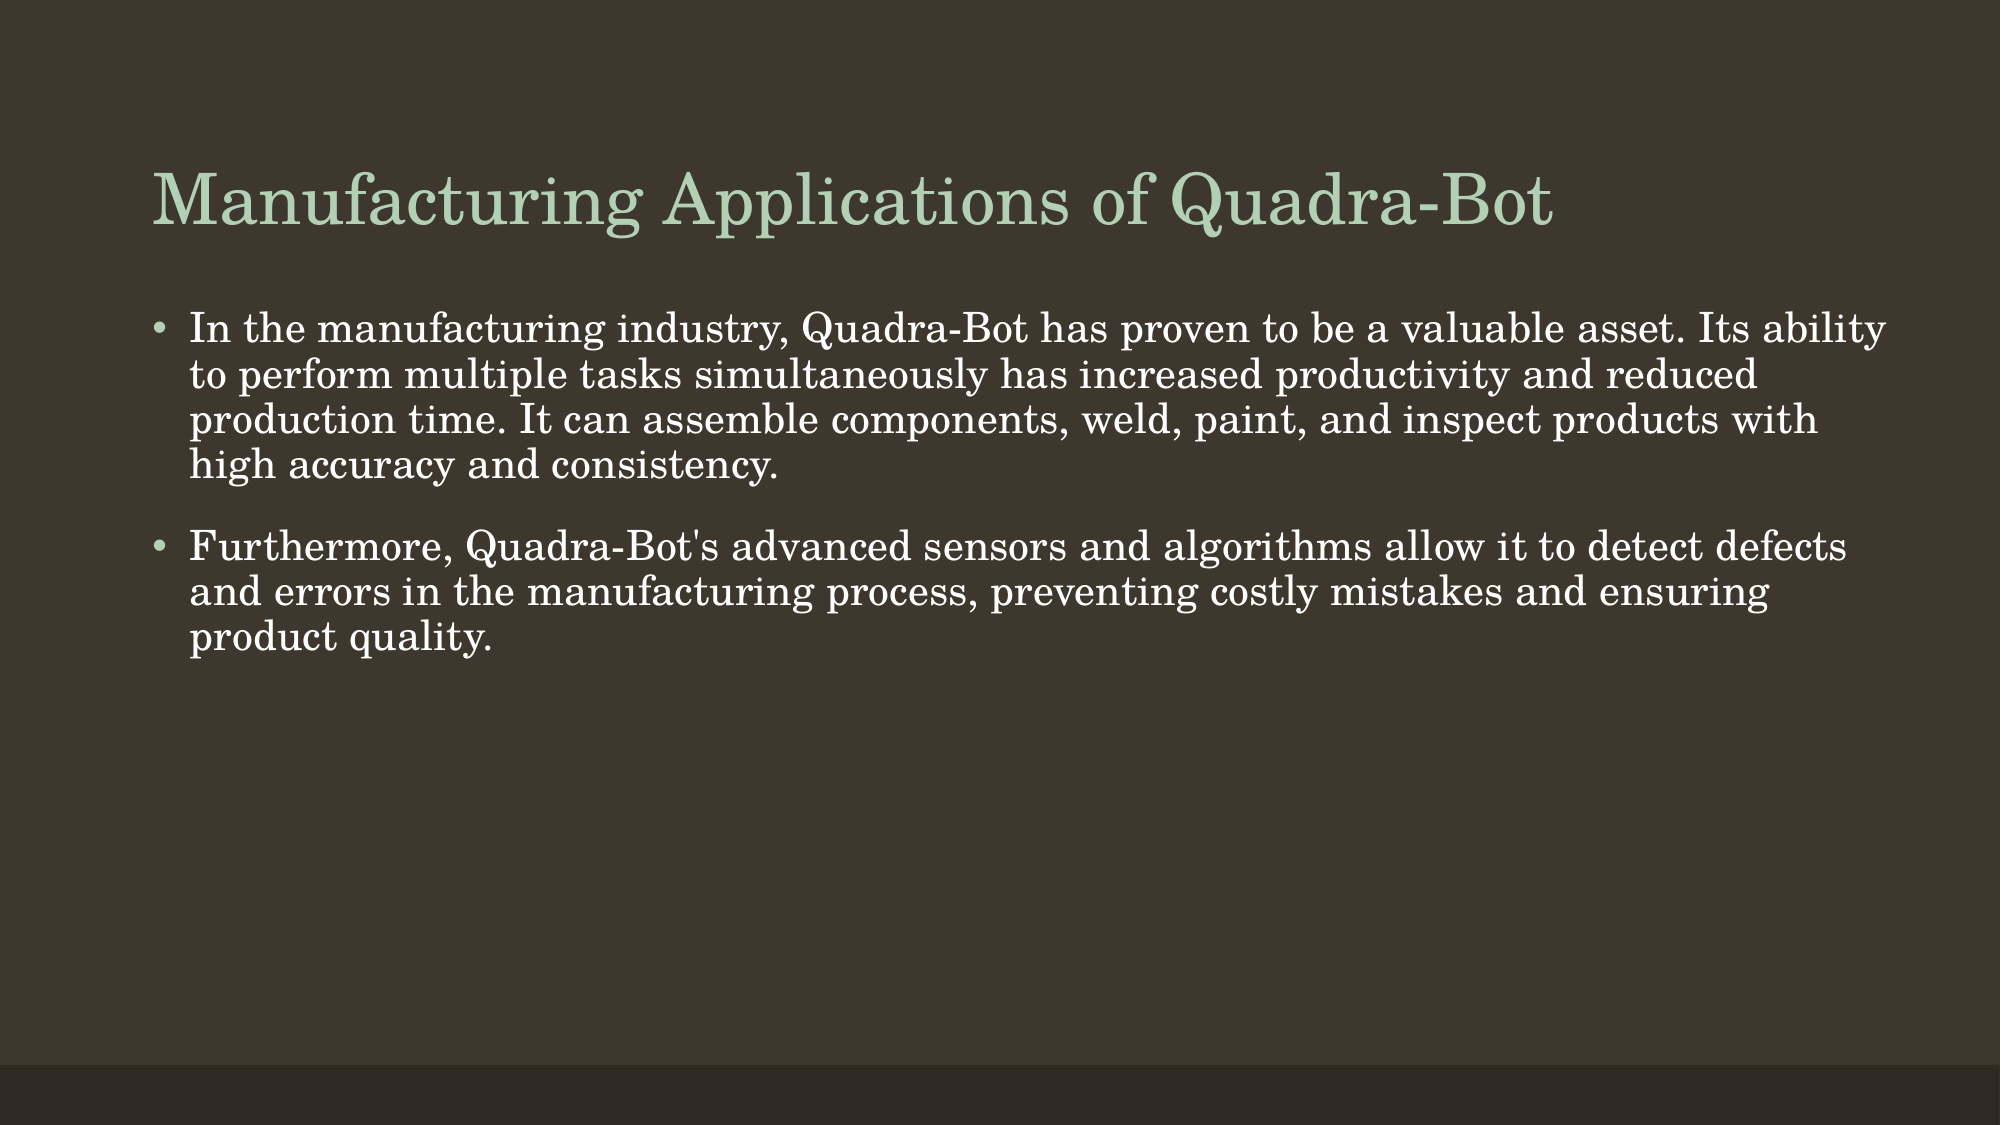

# Manufacturing Applications of Quadra-Bot
In the manufacturing industry, Quadra-Bot has proven to be a valuable asset. Its ability to perform multiple tasks simultaneously has increased productivity and reduced production time. It can assemble components, weld, paint, and inspect products with high accuracy and consistency.
Furthermore, Quadra-Bot's advanced sensors and algorithms allow it to detect defects and errors in the manufacturing process, preventing costly mistakes and ensuring product quality.